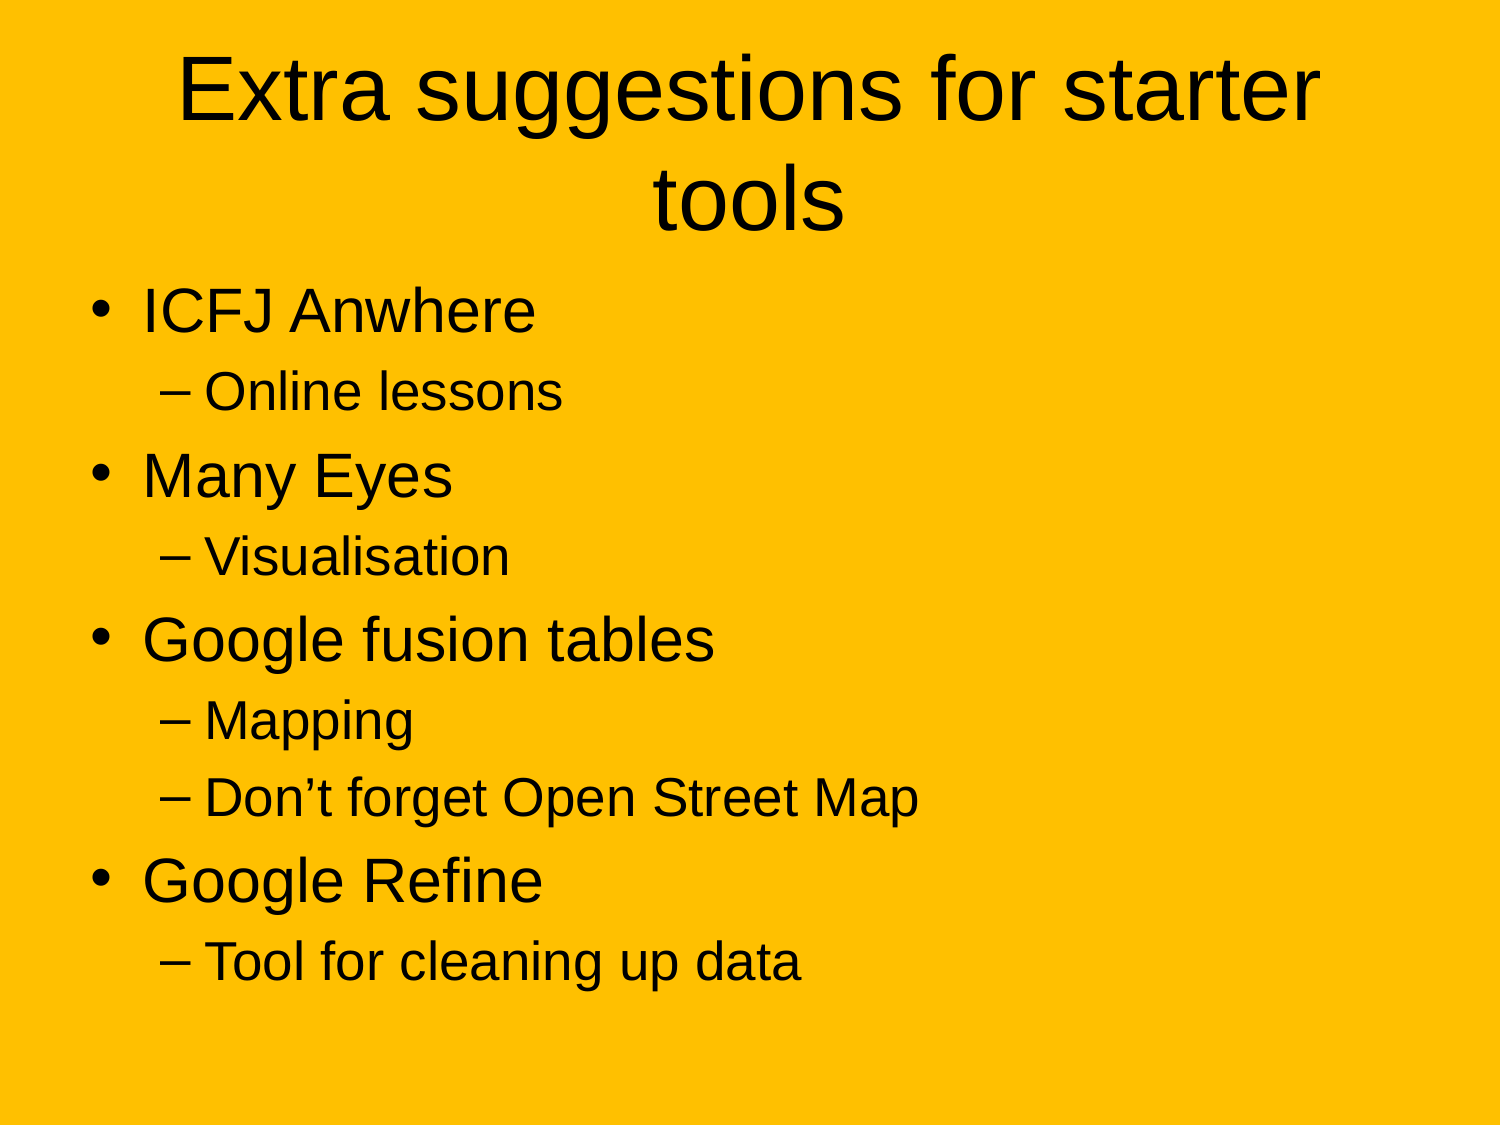

# Extra suggestions for starter tools
ICFJ Anwhere
Online lessons
Many Eyes
Visualisation
Google fusion tables
Mapping
Don’t forget Open Street Map
Google Refine
Tool for cleaning up data